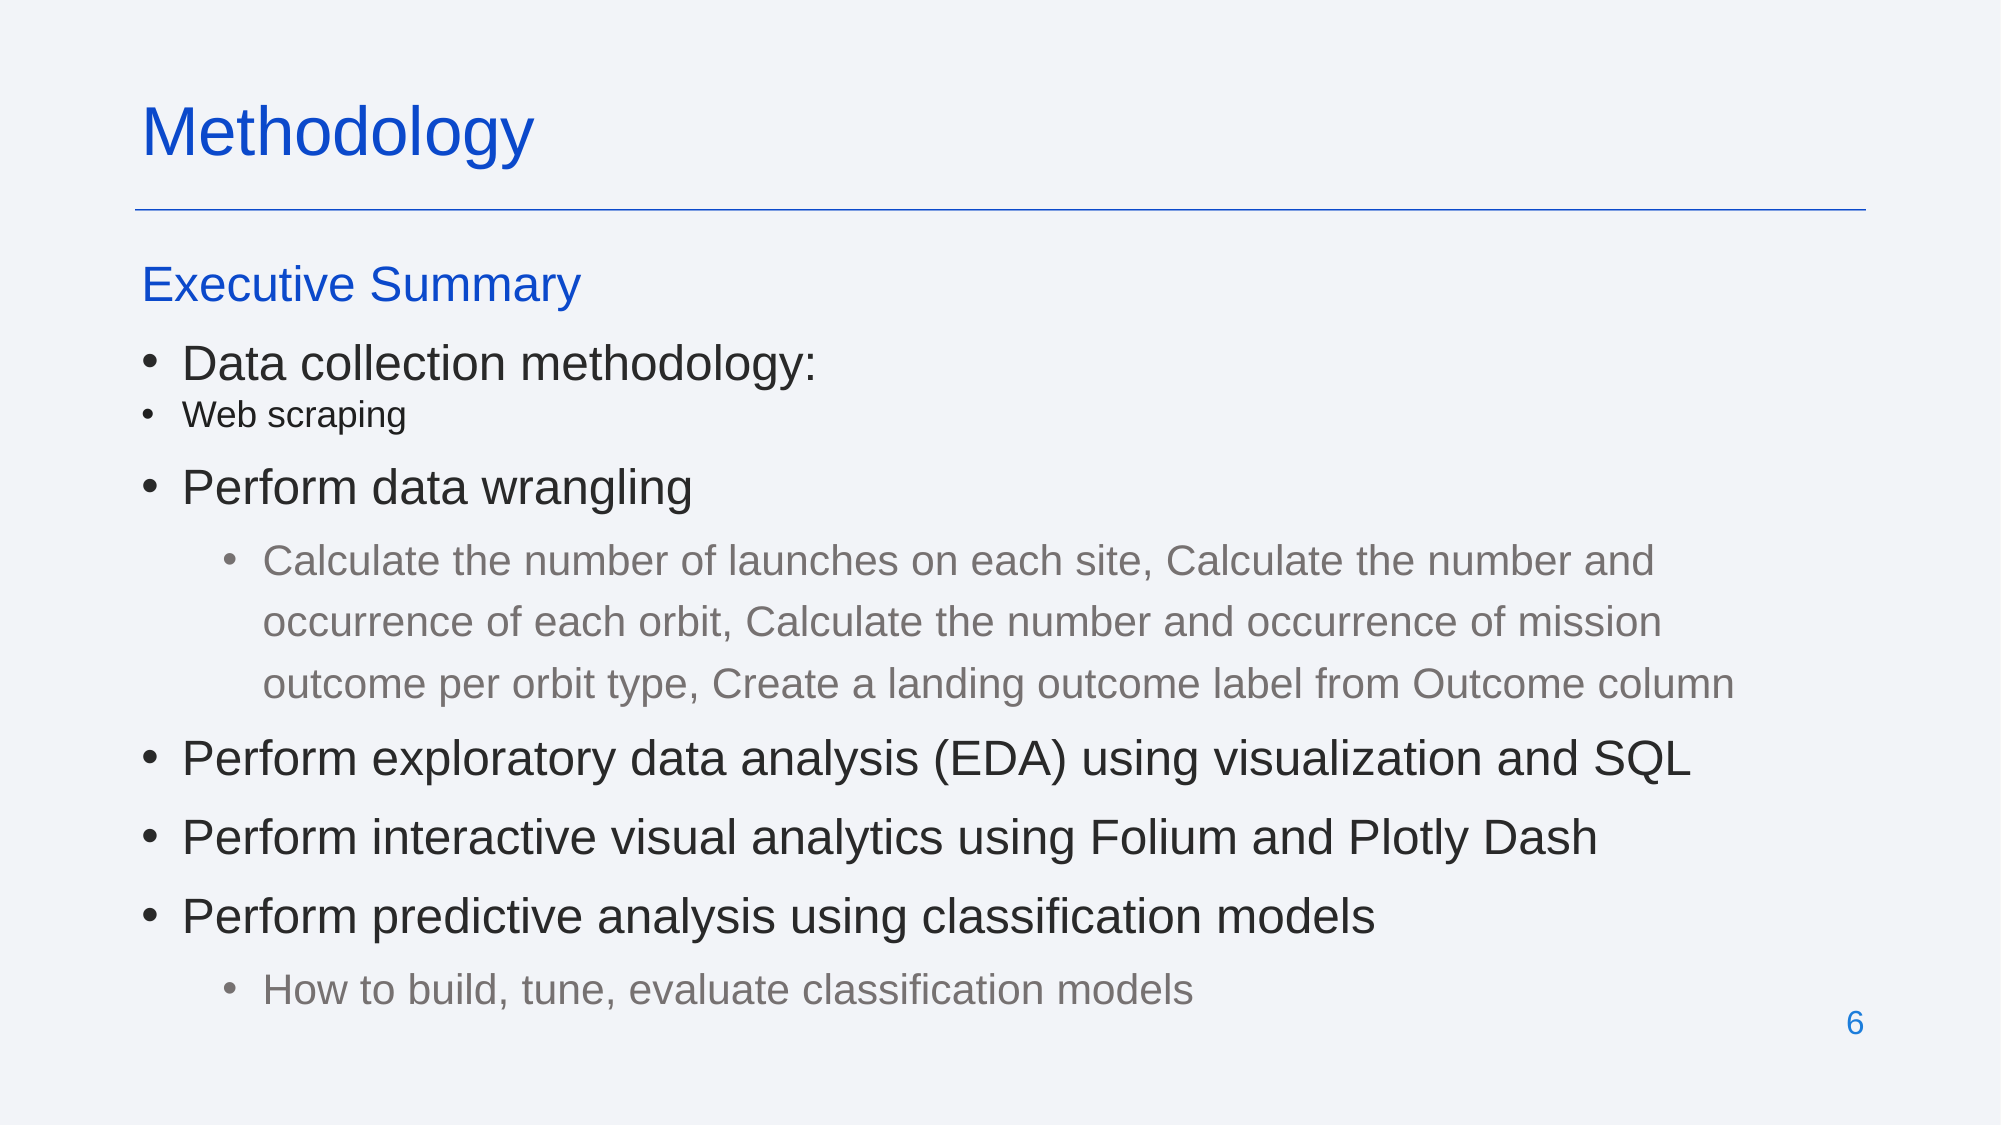

Methodology
Executive Summary
Data collection methodology:
Web scraping
Perform data wrangling
Calculate the number of launches on each site, Calculate the number and occurrence of each orbit, Calculate the number and occurrence of mission outcome per orbit type, Create a landing outcome label from Outcome column
Perform exploratory data analysis (EDA) using visualization and SQL
Perform interactive visual analytics using Folium and Plotly Dash
Perform predictive analysis using classification models
How to build, tune, evaluate classification models

6